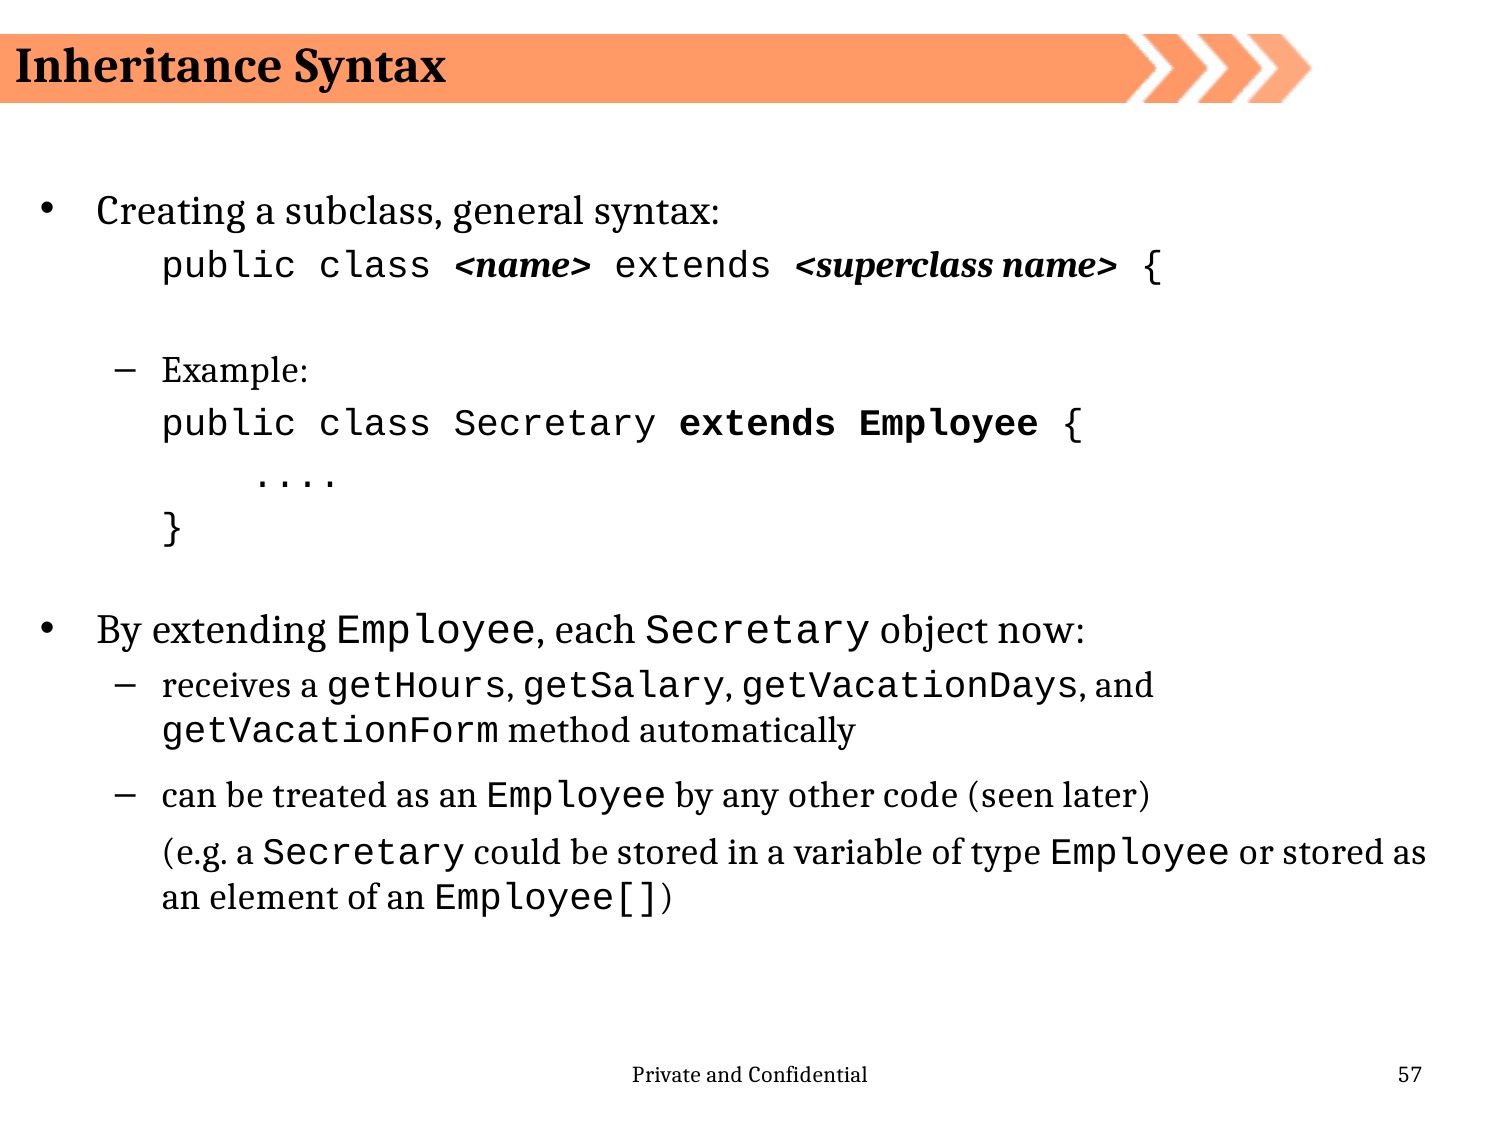

Inheritance Syntax
Creating a subclass, general syntax:
	public class <name> extends <superclass name> {

Example:
	public class Secretary extends Employee {
	    ....
	}

By extending Employee, each Secretary object now:
receives a getHours, getSalary, getVacationDays, and getVacationForm method automatically
can be treated as an Employee by any other code (seen later)
(e.g. a Secretary could be stored in a variable of type Employee or stored as an element of an Employee[])